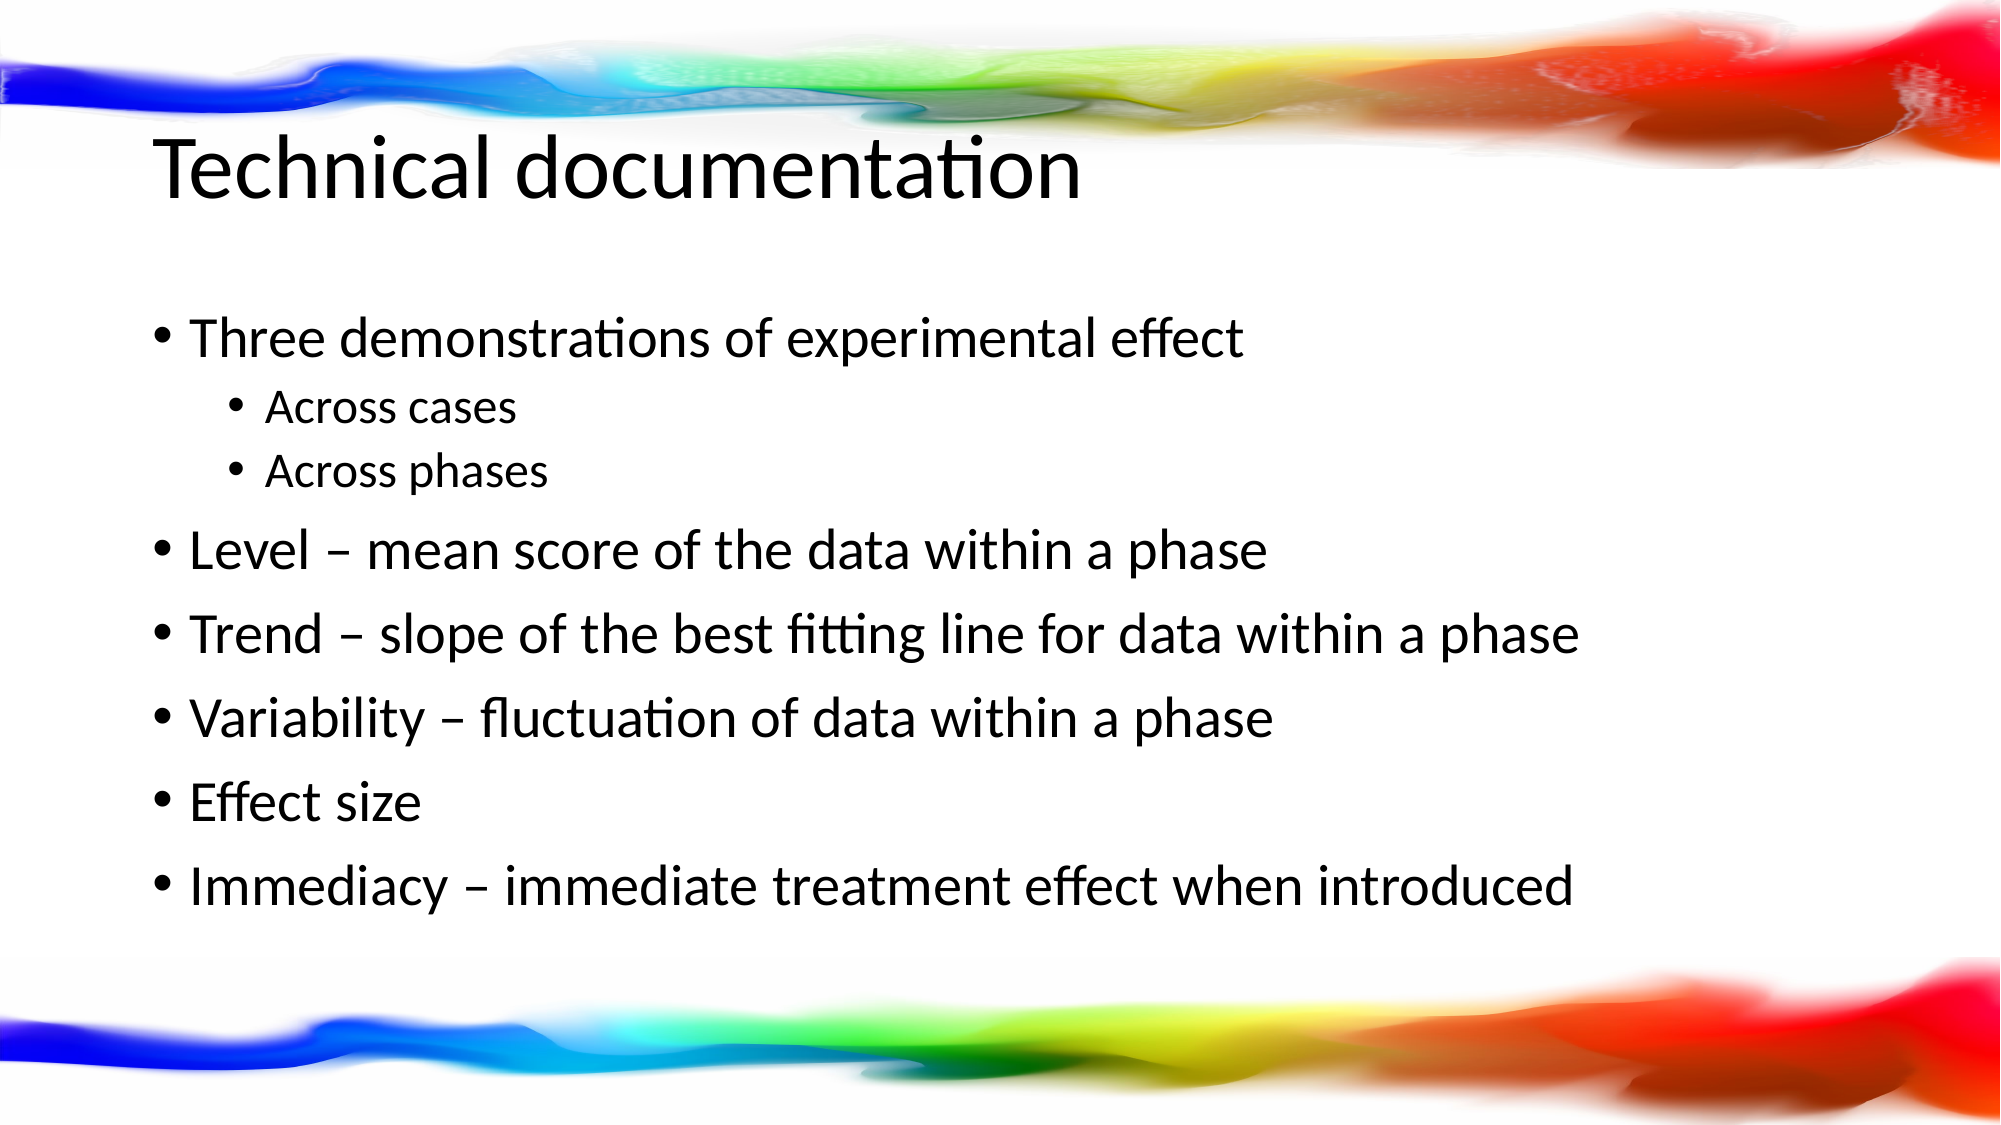

# Technical documentation
Three demonstrations of experimental effect
Across cases
Across phases
Level – mean score of the data within a phase
Trend – slope of the best fitting line for data within a phase
Variability – fluctuation of data within a phase
Effect size
Immediacy – immediate treatment effect when introduced